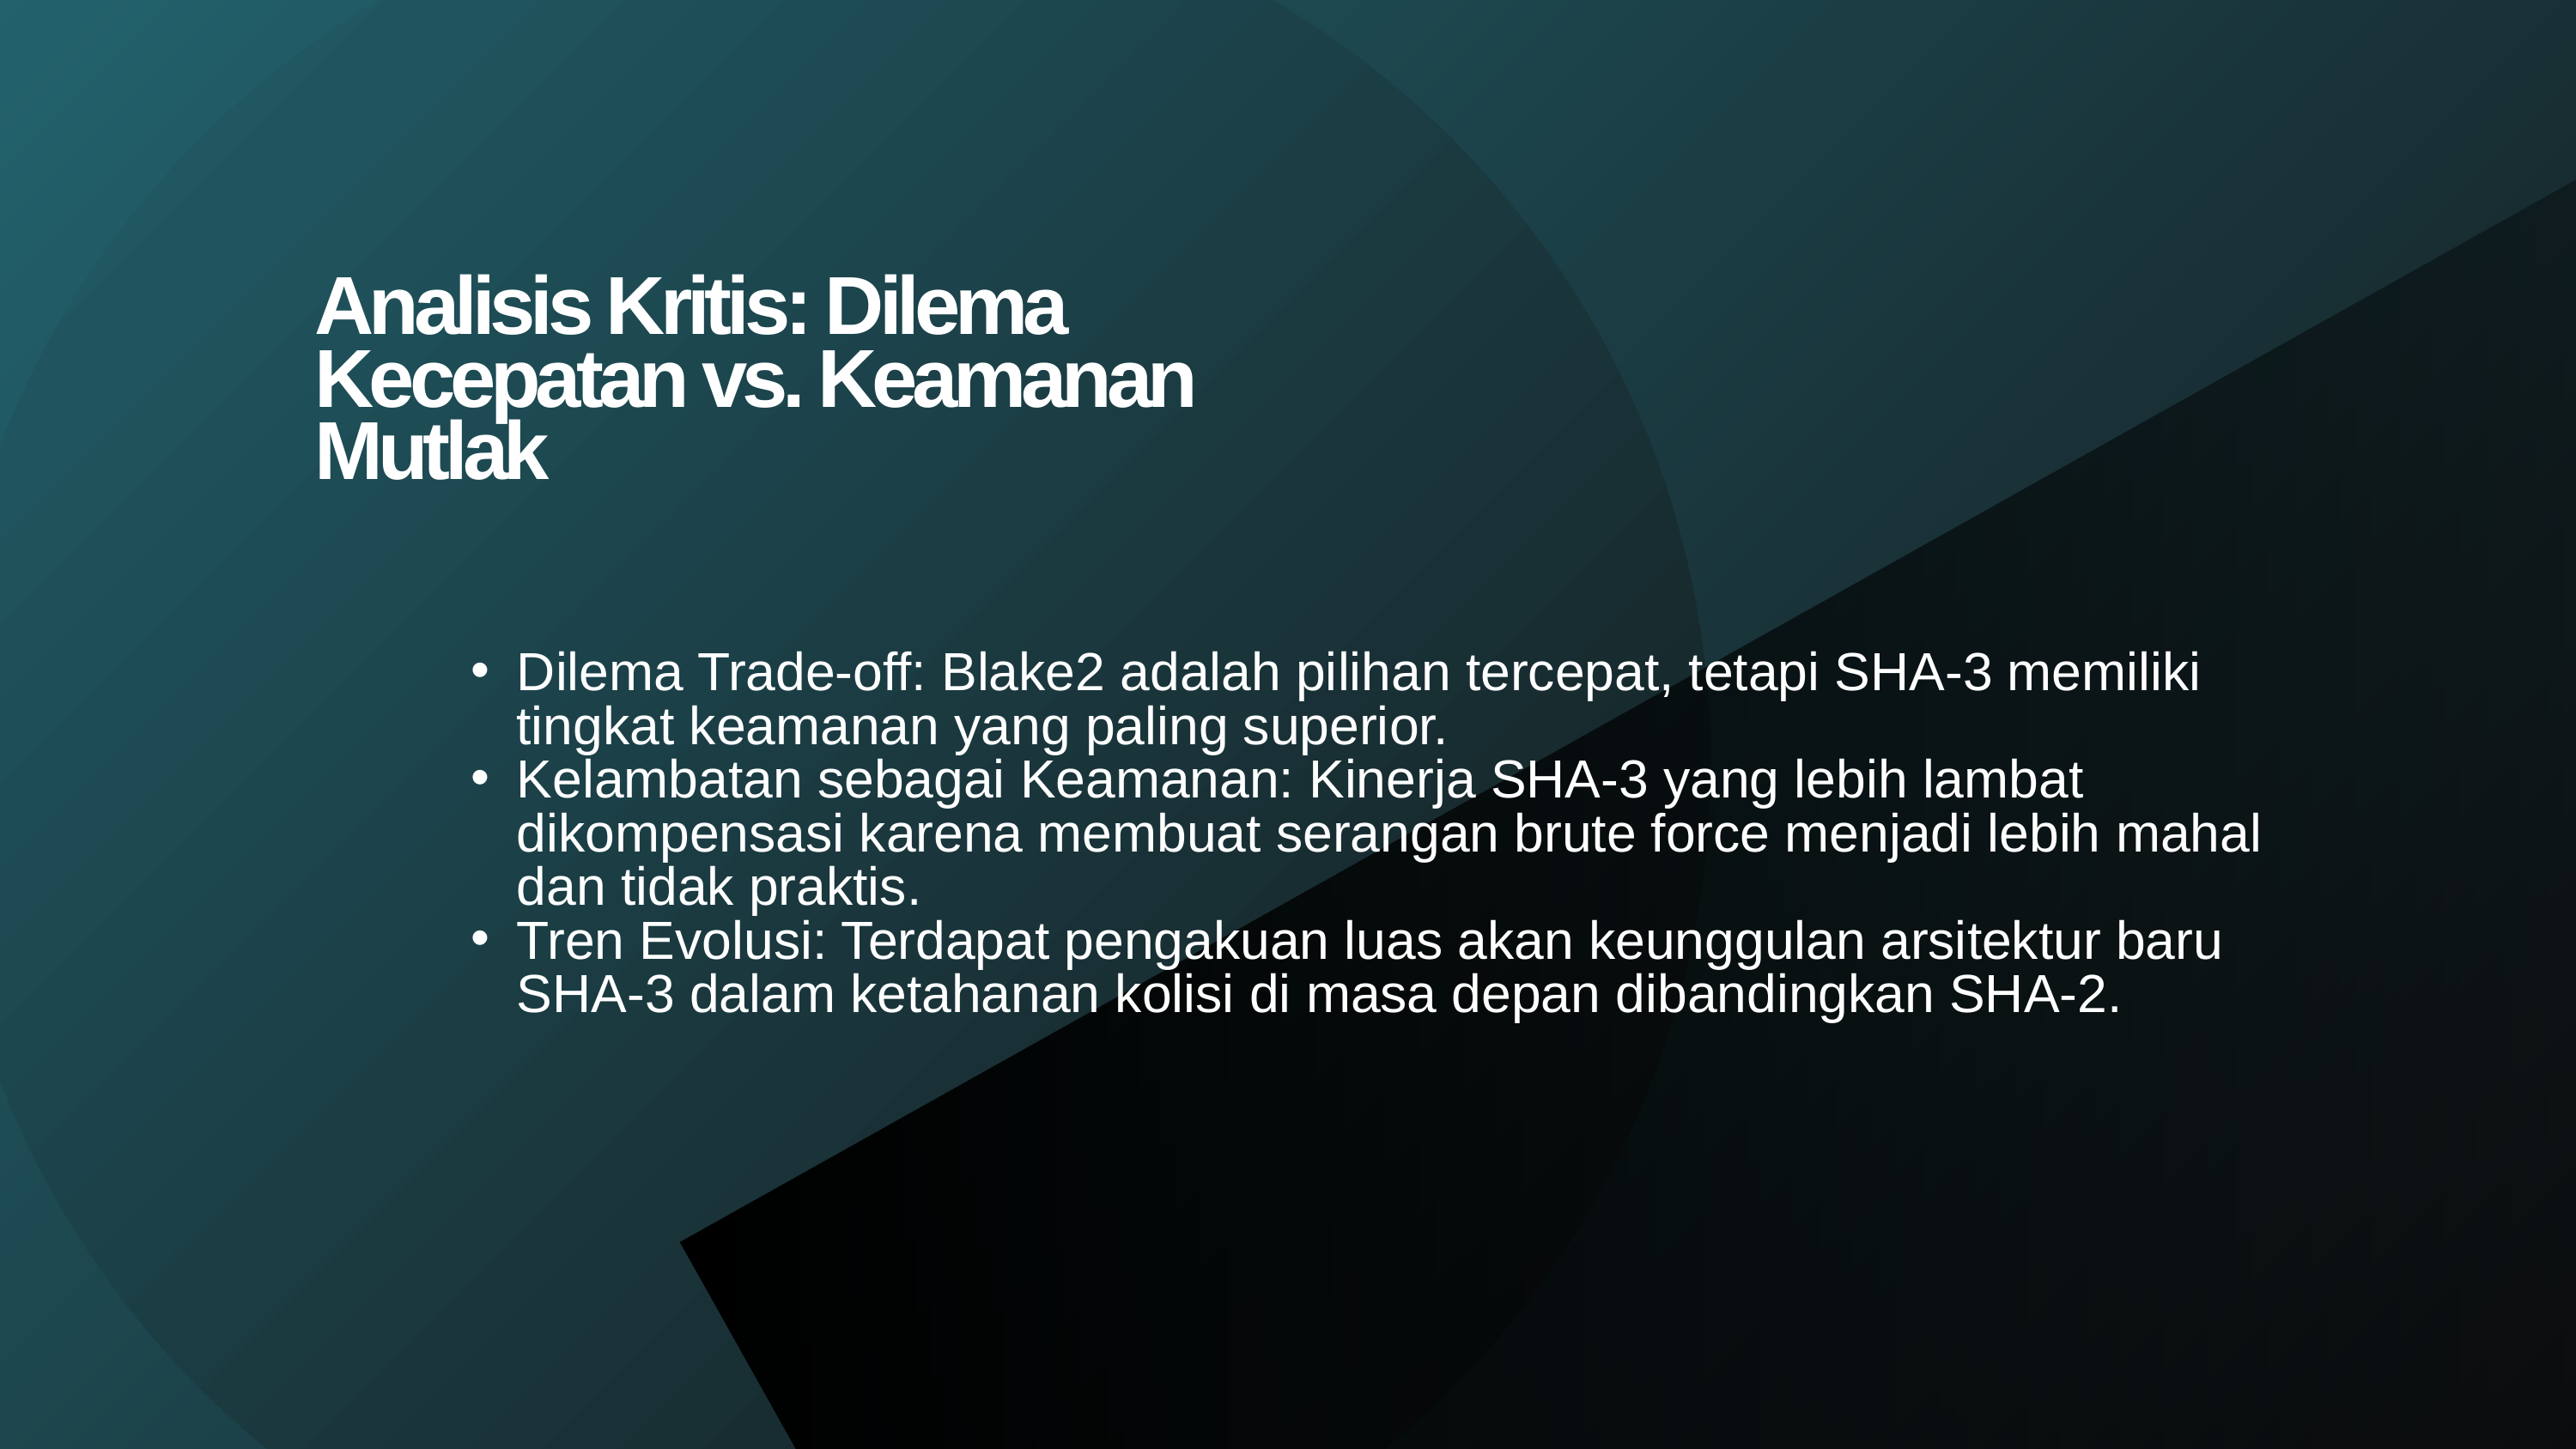

Analisis Kritis: Dilema Kecepatan vs. Keamanan Mutlak

Dilema Trade-off: Blake2 adalah pilihan tercepat, tetapi SHA-3 memiliki tingkat keamanan yang paling superior.
Kelambatan sebagai Keamanan: Kinerja SHA-3 yang lebih lambat dikompensasi karena membuat serangan brute force menjadi lebih mahal dan tidak praktis.
Tren Evolusi: Terdapat pengakuan luas akan keunggulan arsitektur baru SHA-3 dalam ketahanan kolisi di masa depan dibandingkan SHA-2.